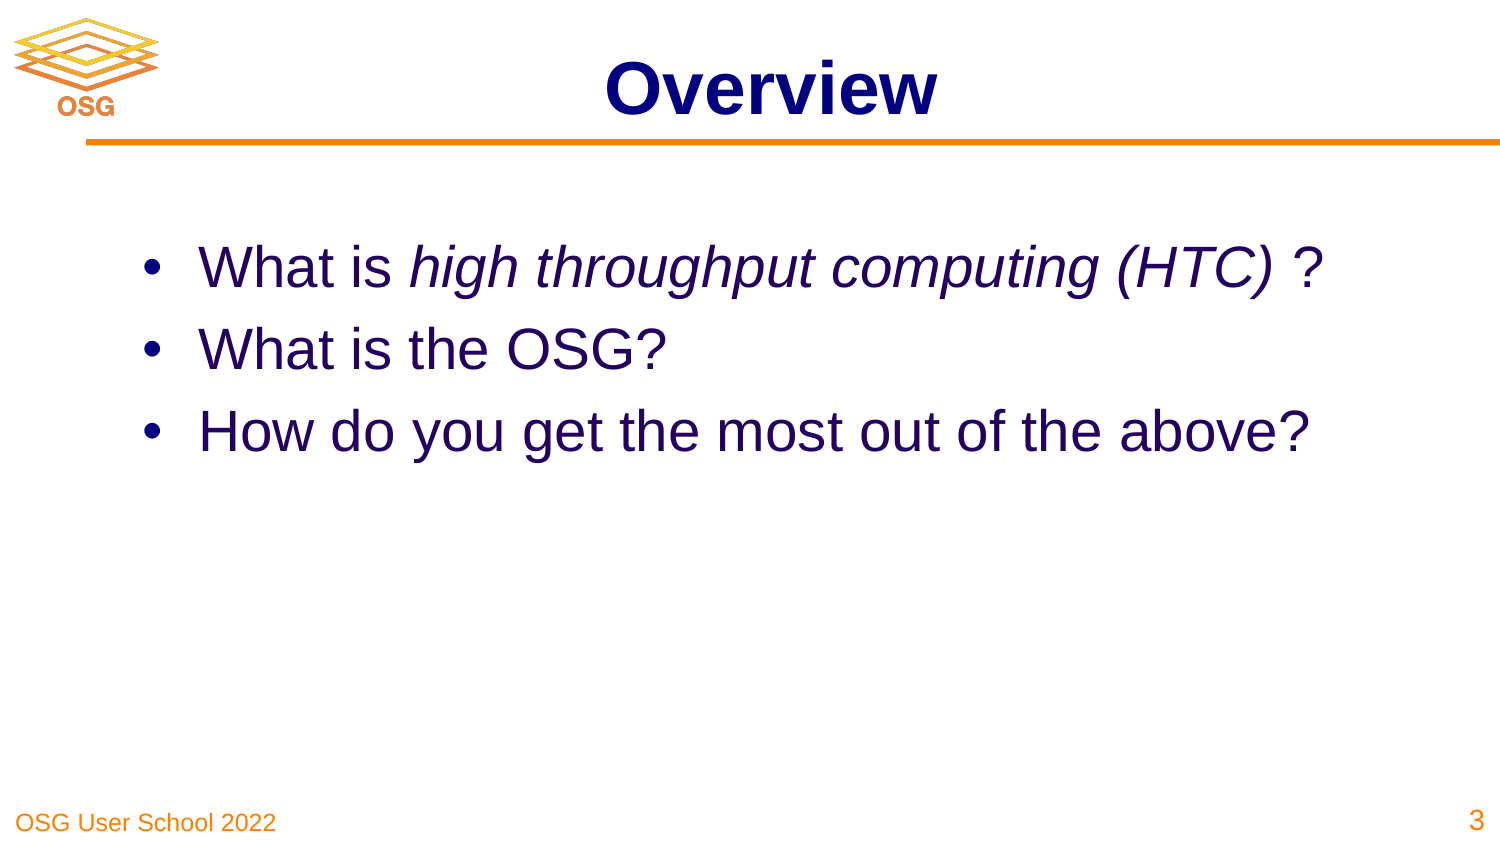

# Overview
What is high throughput computing (HTC) ?
What is the OSG?
How do you get the most out of the above?
3